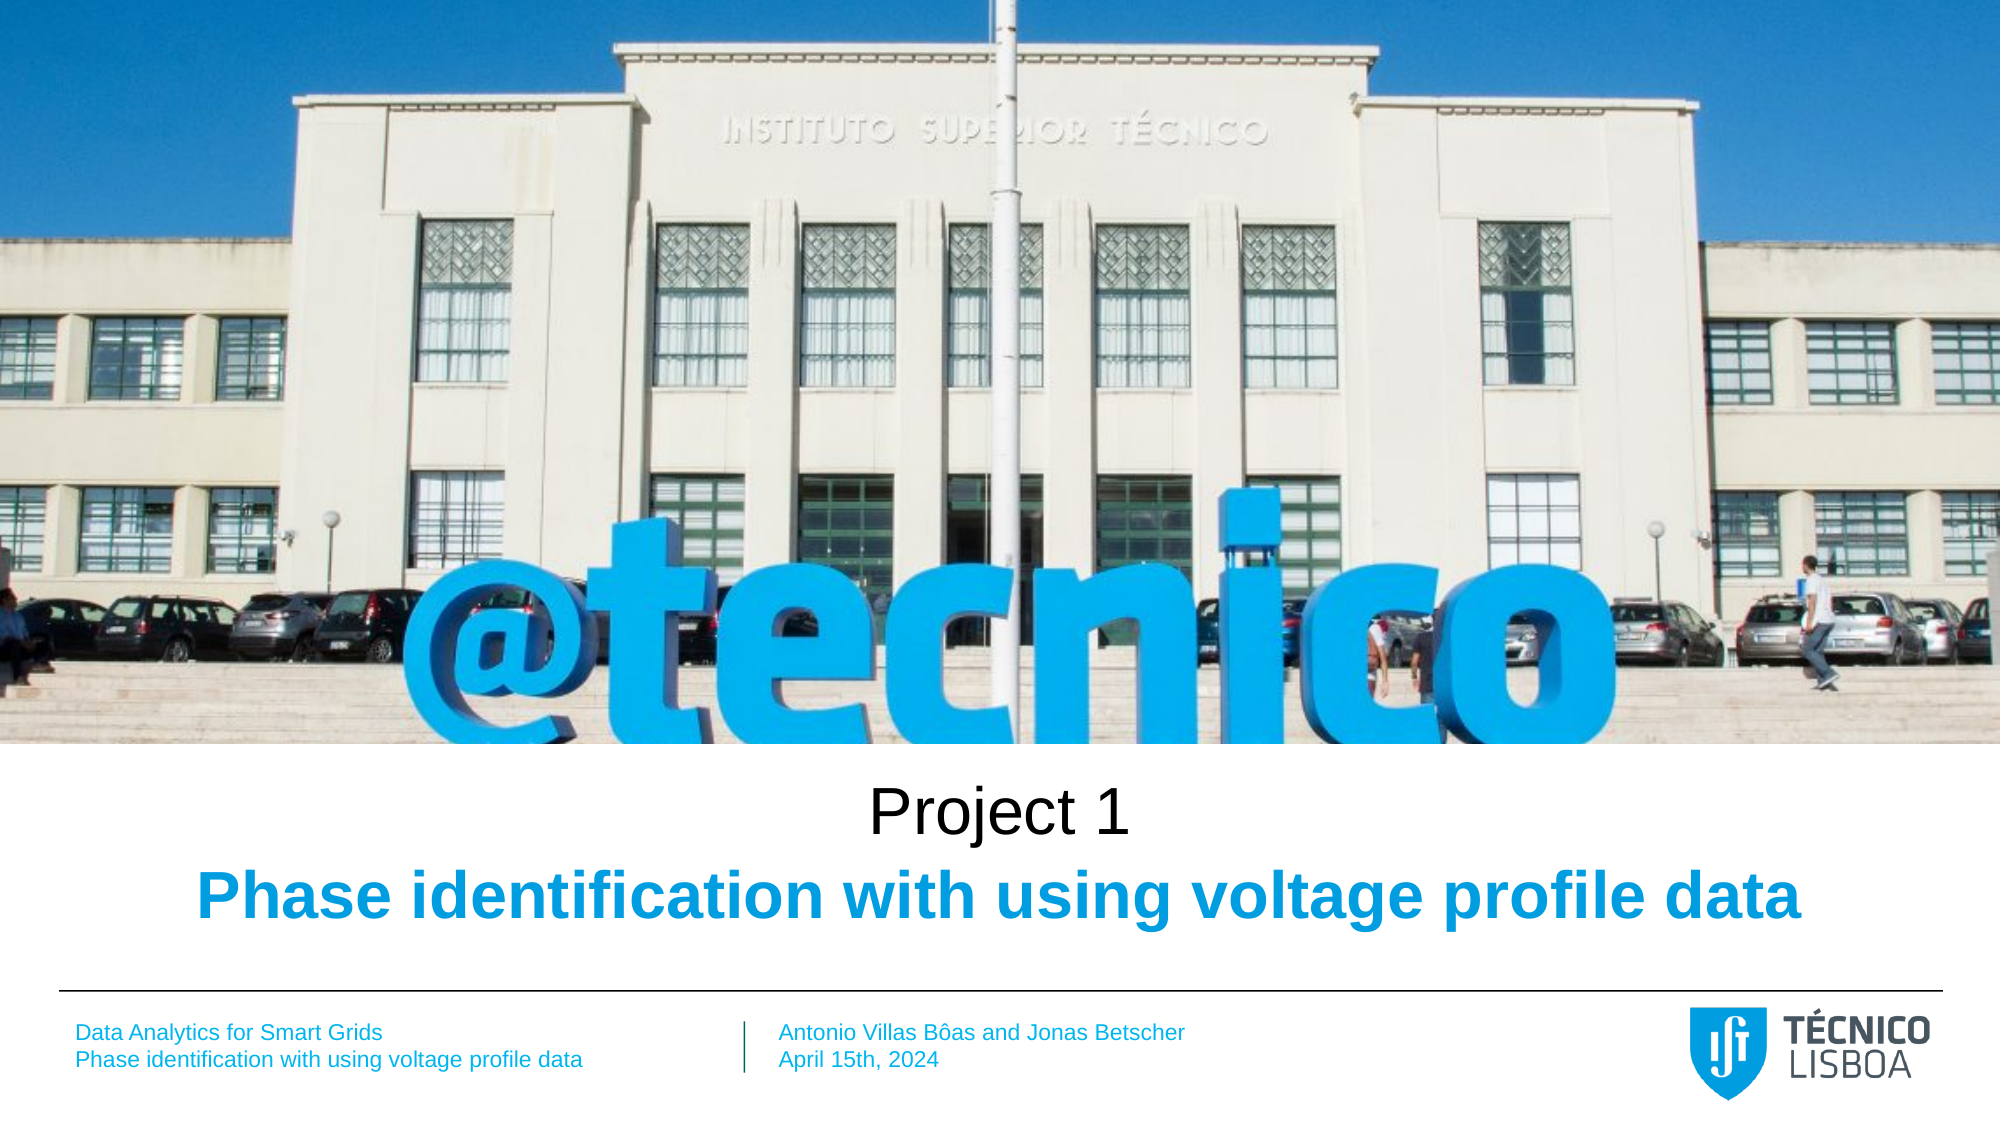

Project 1
# Phase identification with using voltage profile data
Data Analytics for Smart Grids
Phase identification with using voltage profile data
Antonio Villas Bôas and Jonas Betscher
April 15th, 2024